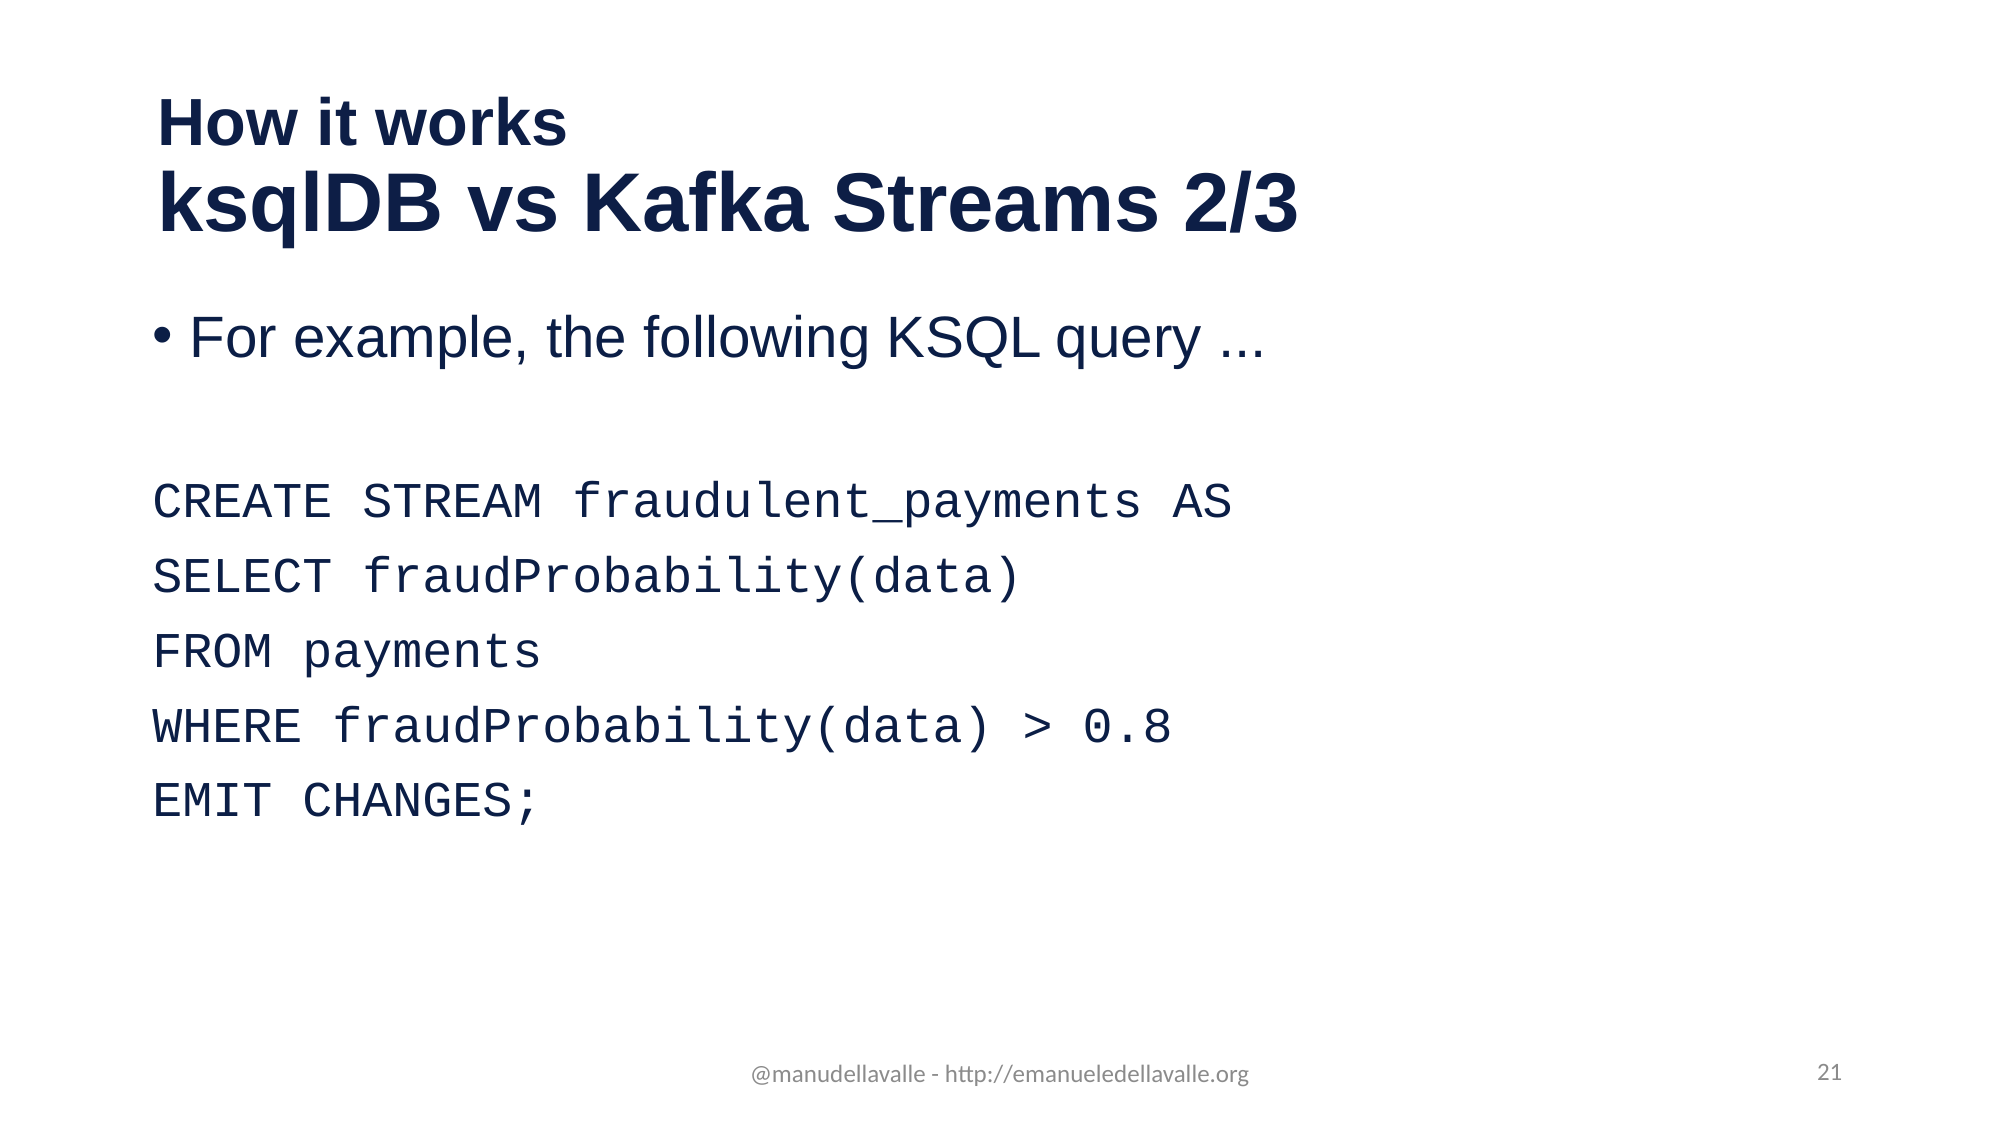

# How it works ksqlDB vs Kafka Streams 2/3
For example, the following KSQL query ...

CREATE STREAM fraudulent_payments AS
SELECT fraudProbability(data)
FROM payments
WHERE fraudProbability(data) > 0.8
EMIT CHANGES;

@manudellavalle - http://emanueledellavalle.org
21